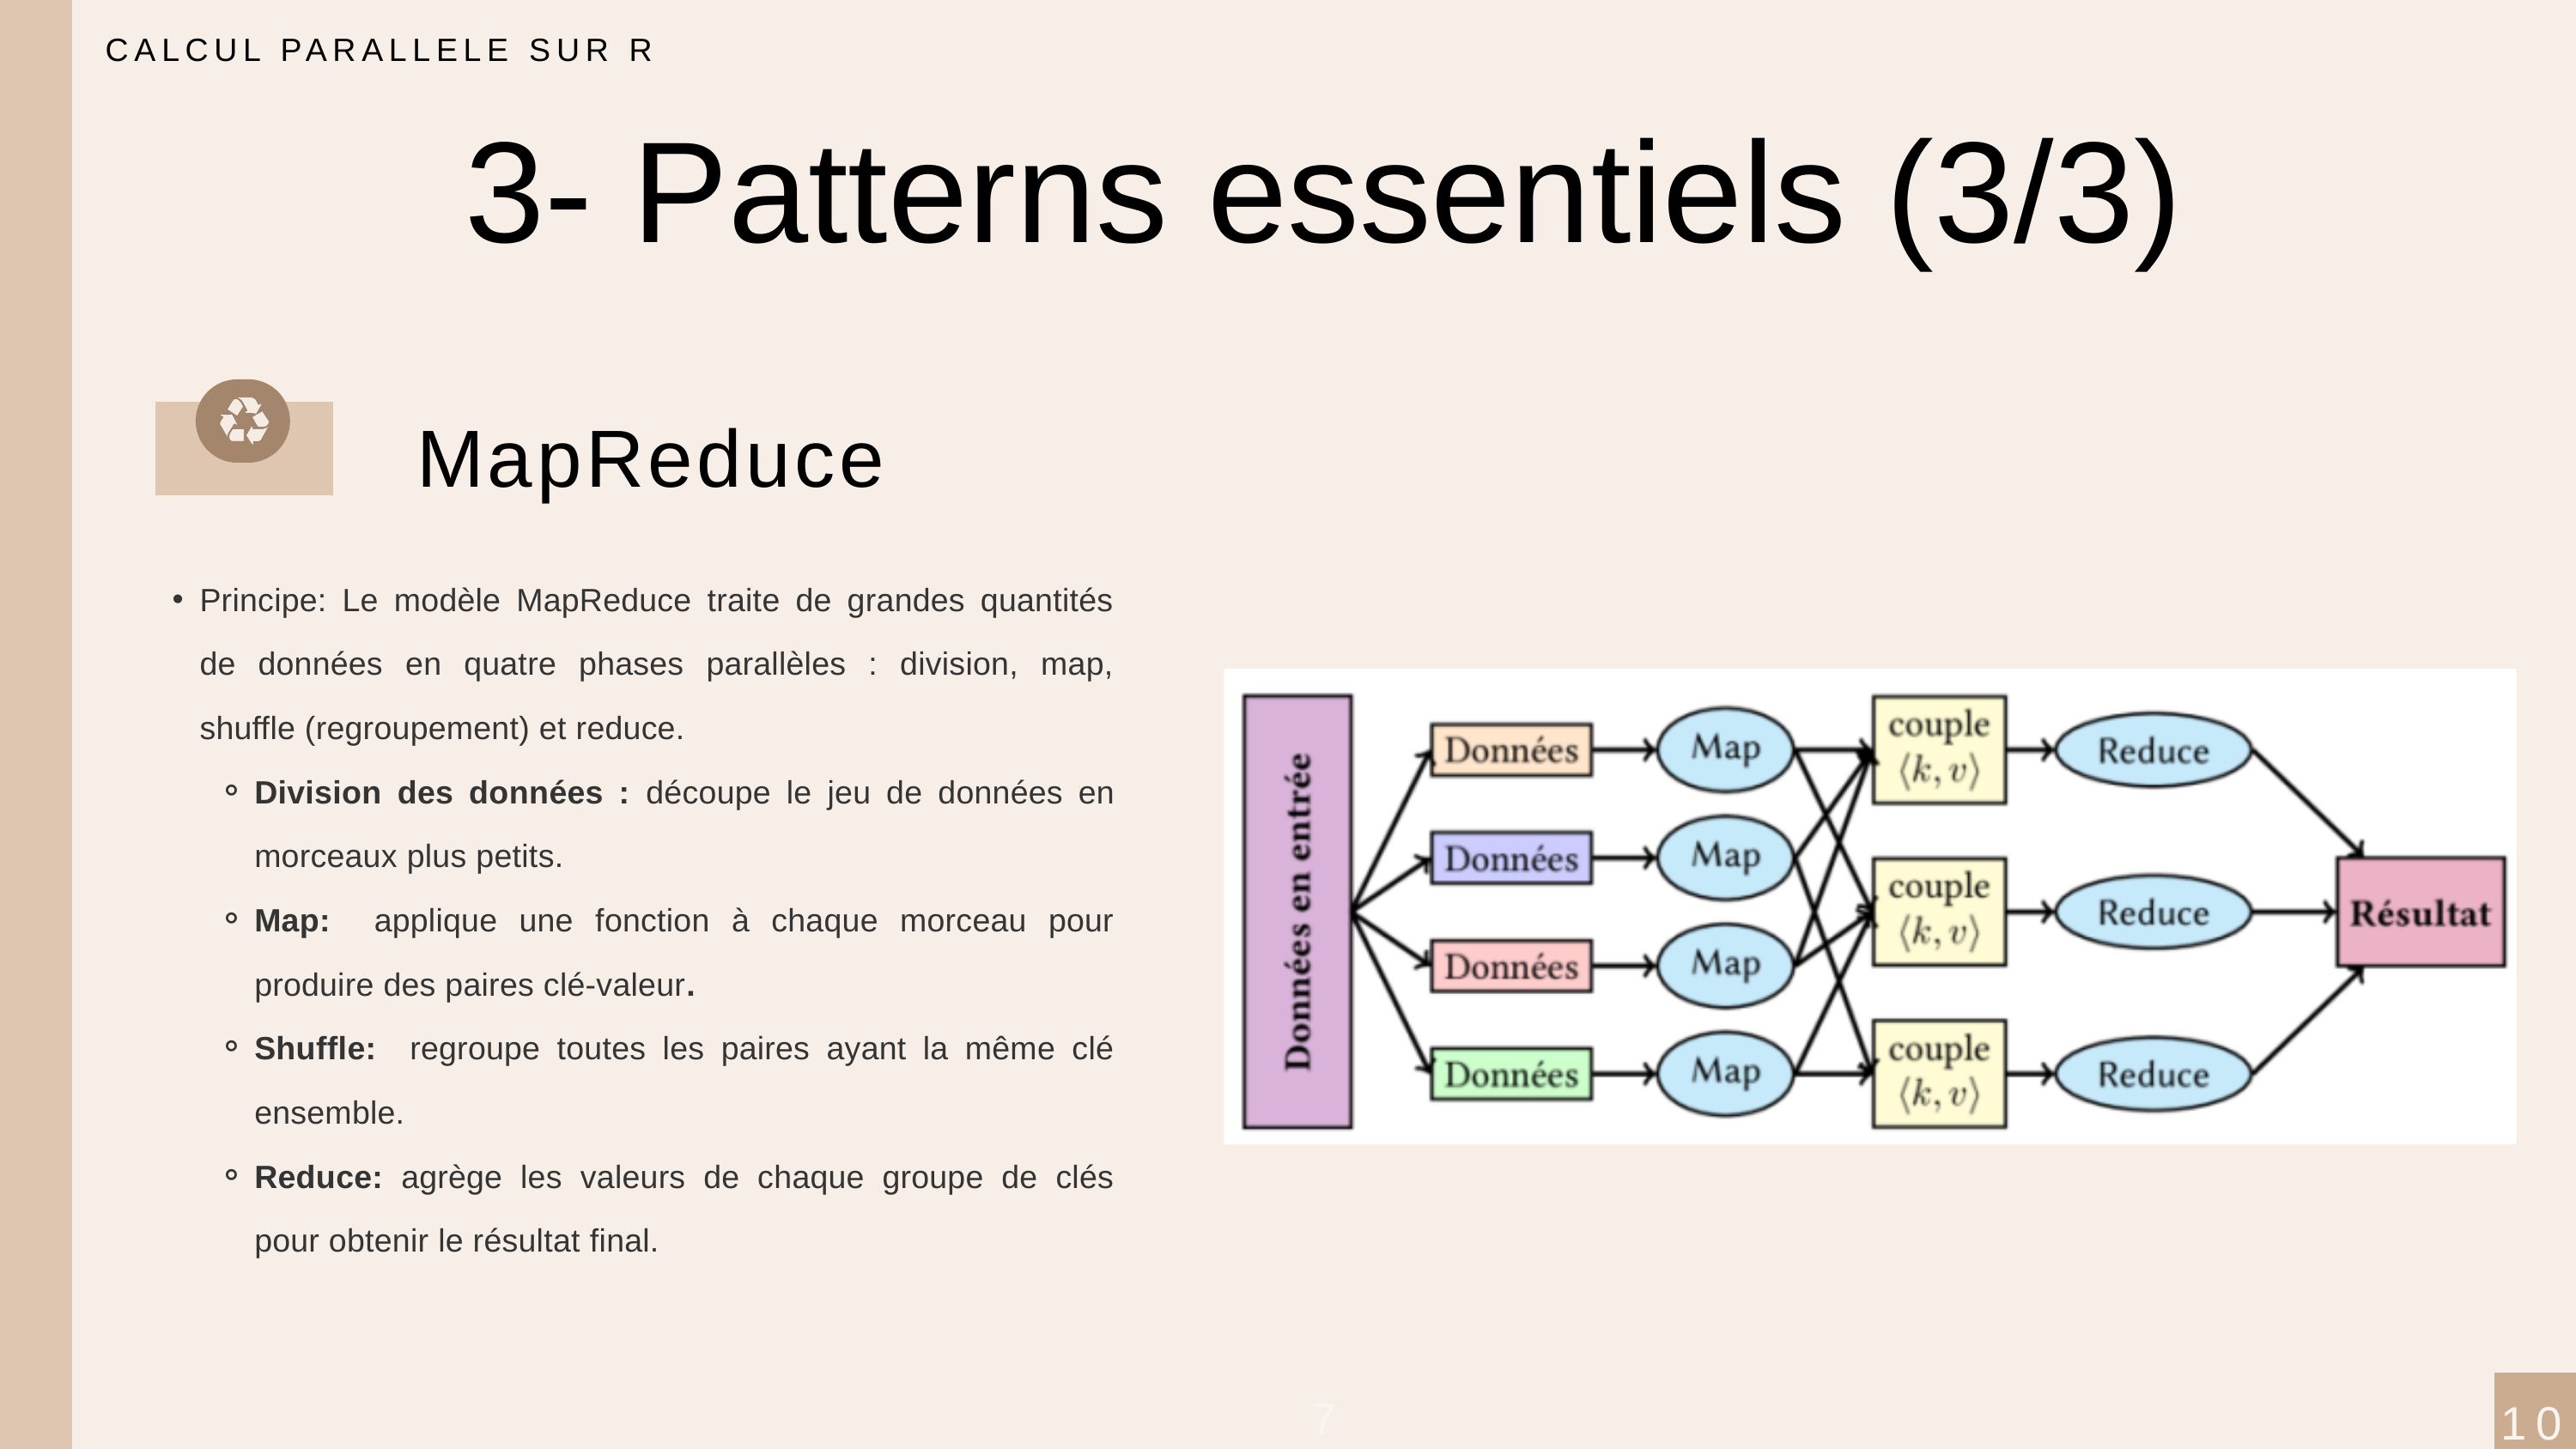

CALCUL PARALLELE SUR R
3- Patterns essentiels (3/3)

MapReduce

Principe: Le modèle MapReduce traite de grandes quantités de données en quatre phases parallèles : division, map, shuffle (regroupement) et reduce.
Division des données : découpe le jeu de données en morceaux plus petits.
Map:  applique une fonction à chaque morceau pour produire des paires clé‑valeur.
Shuffle:  regroupe toutes les paires ayant la même clé ensemble.
Reduce: agrège les valeurs de chaque groupe de clés pour obtenir le résultat final.

7
10